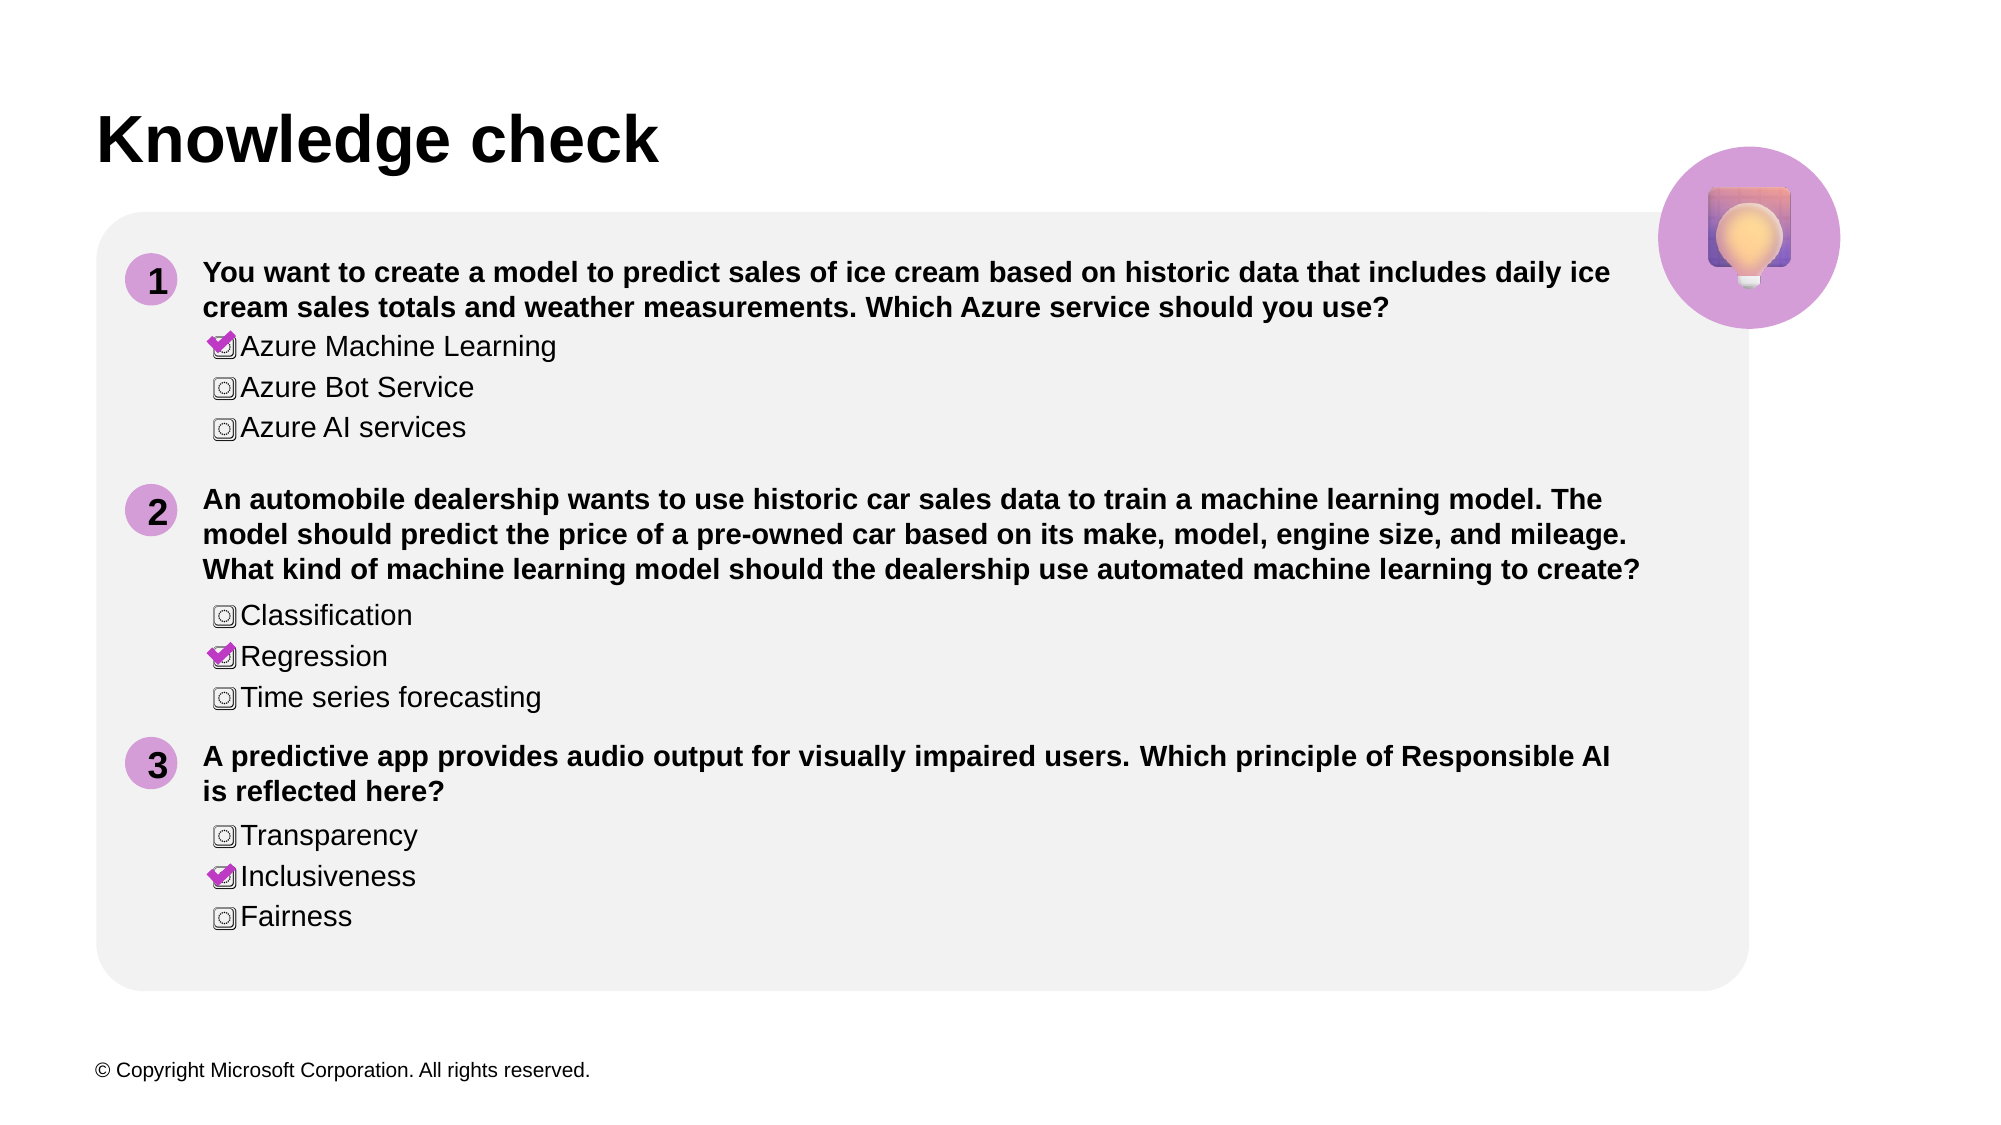

# Knowledge check
1
You want to create a model to predict sales of ice cream based on historic data that includes daily ice cream sales totals and weather measurements. Which Azure service should you use?
Azure Machine Learning
Azure Bot Service
Azure AI services

An automobile dealership wants to use historic car sales data to train a machine learning model. The model should predict the price of a pre-owned car based on its make, model, engine size, and mileage. What kind of machine learning model should the dealership use automated machine learning to create?
2
Classification
Regression
Time series forecasting

3
A predictive app provides audio output for visually impaired users. Which principle of Responsible AI is reflected here?
Transparency
Inclusiveness
Fairness